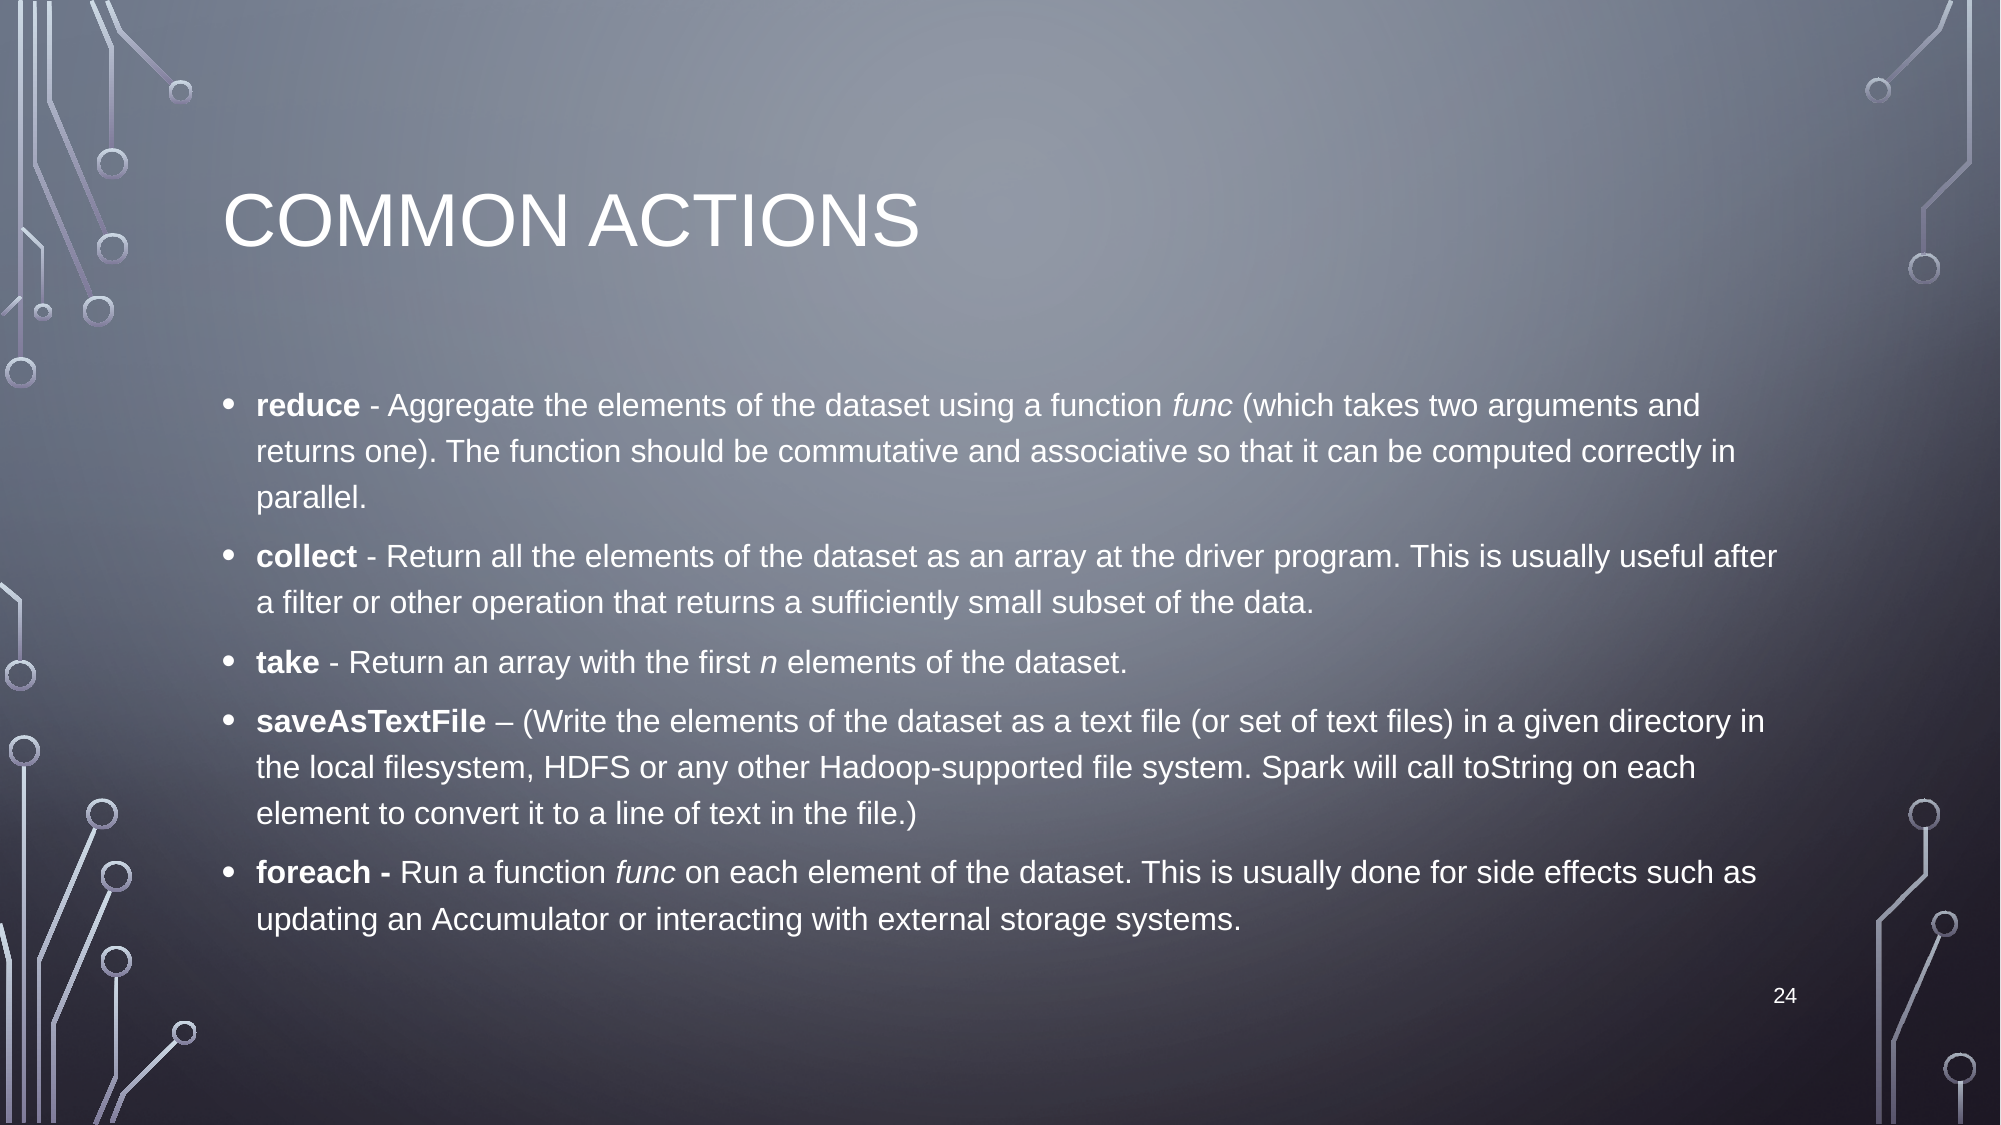

# COMMON Actions
reduce - Aggregate the elements of the dataset using a function func (which takes two arguments and returns one). The function should be commutative and associative so that it can be computed correctly in parallel.
collect - Return all the elements of the dataset as an array at the driver program. This is usually useful after a filter or other operation that returns a sufficiently small subset of the data.
take - Return an array with the first n elements of the dataset.
saveAsTextFile – (Write the elements of the dataset as a text file (or set of text files) in a given directory in the local filesystem, HDFS or any other Hadoop-supported file system. Spark will call toString on each element to convert it to a line of text in the file.)
foreach - Run a function func on each element of the dataset. This is usually done for side effects such as updating an Accumulator or interacting with external storage systems.
24